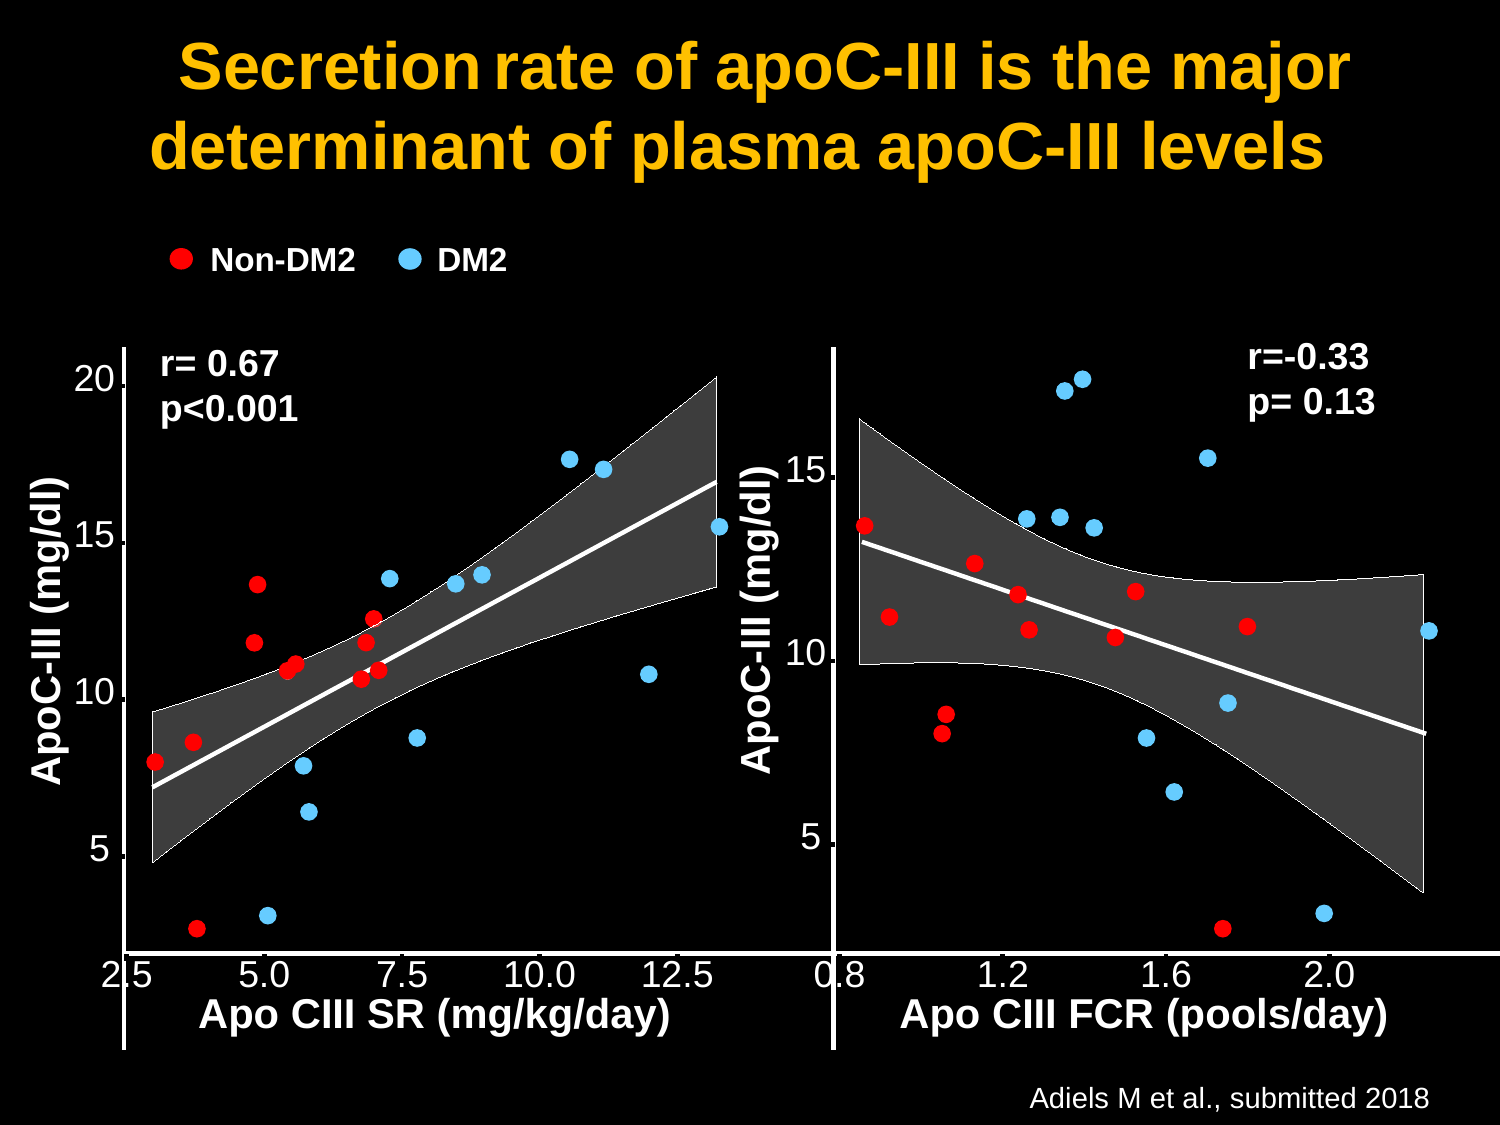

Secretion rate of apoC-III is the major determinant of plasma apoC-III levels

Non-DM2
DM2

r=-0.33
p= 0.13
r= 0.67
p<0.001

20

15

15

ApoC-III (mg/dl)

ApoC-III (mg/dl)

10

10

5

5

2.5
5.0
7.5
10.0
12.5
0.8
1.2
1.6
2.0
Apo CIII SR (mg/kg/day)
Apo CIII FCR (pools/day)
Adiels M et al., submitted 2018